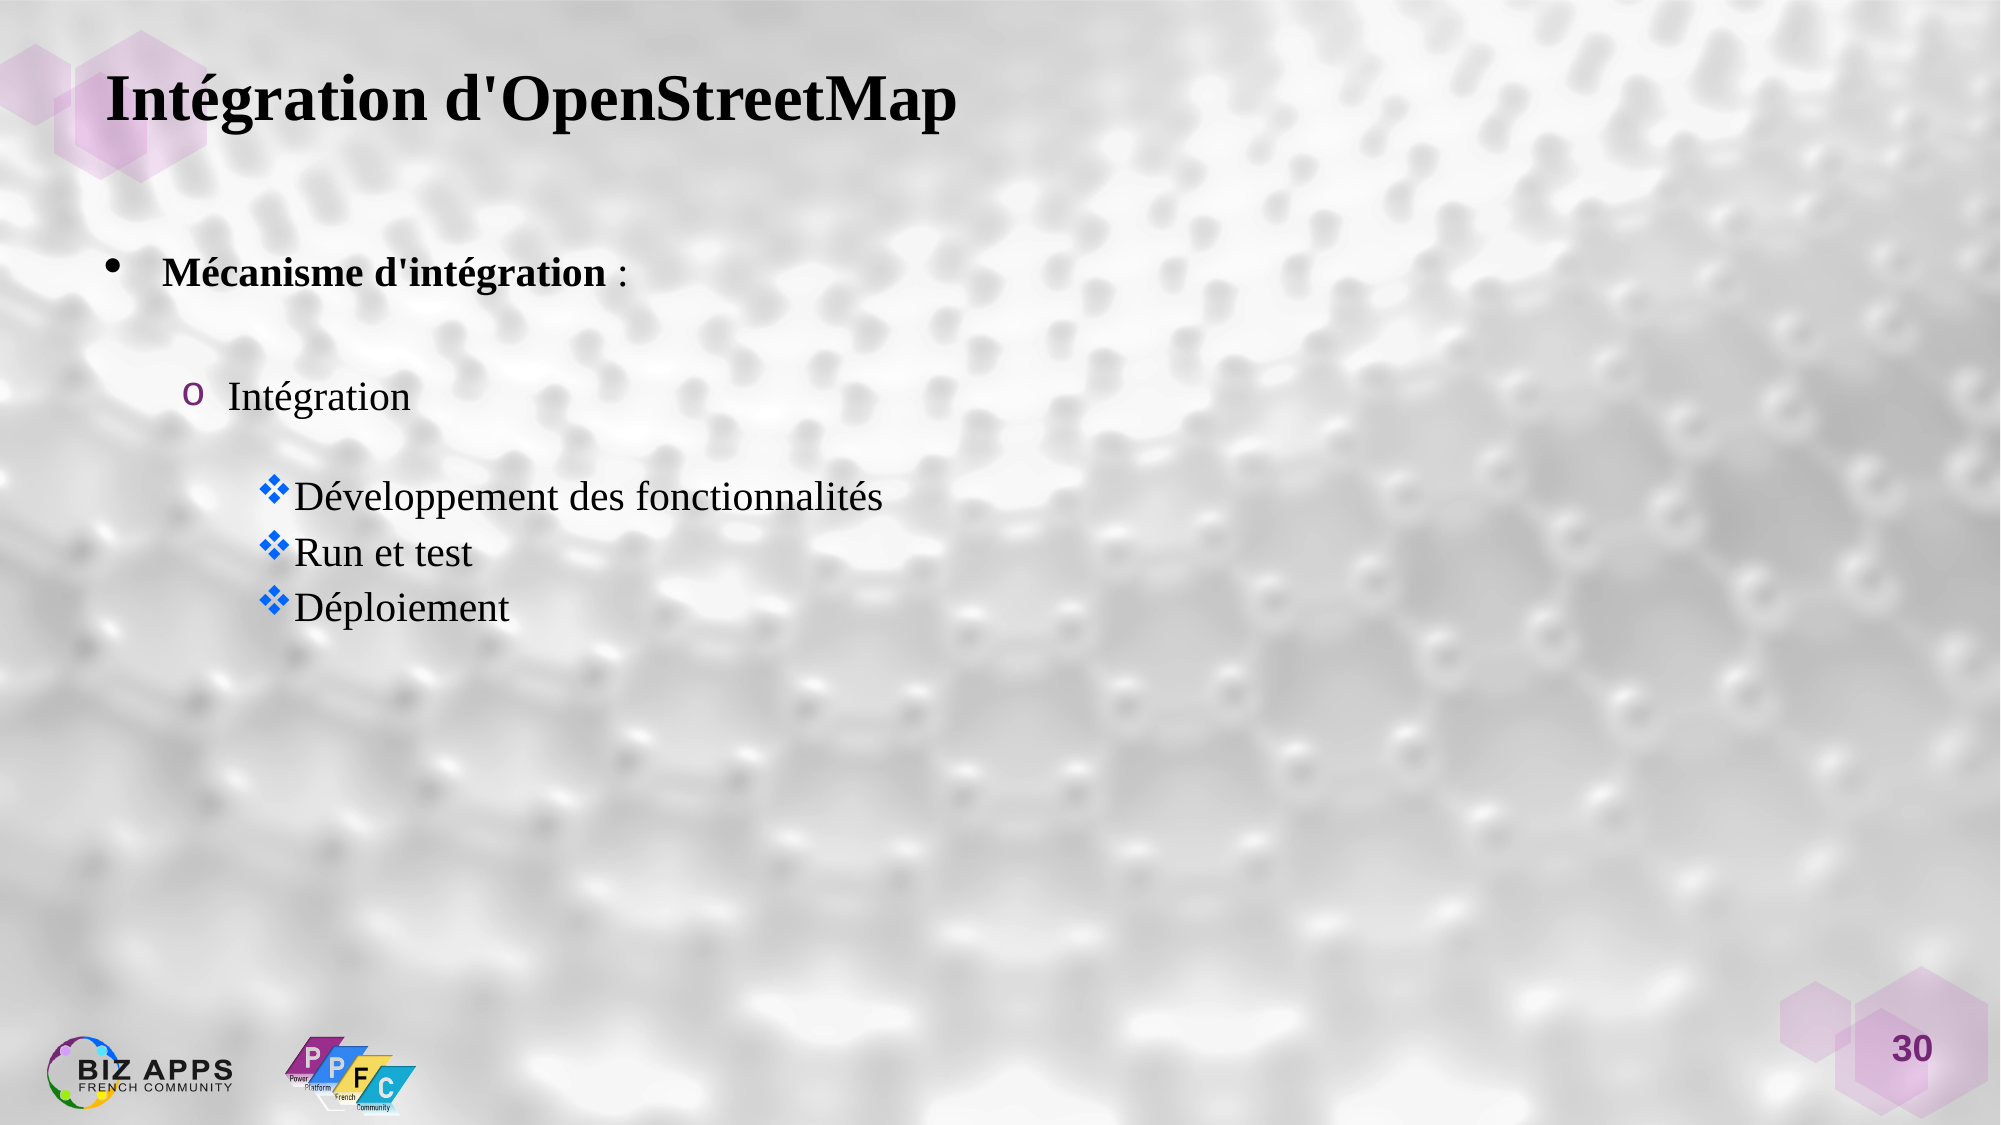

# Intégration d'OpenStreetMap
Mécanisme d'intégration :

Intégration
Développement des fonctionnalités
Run et test
Déploiement

30